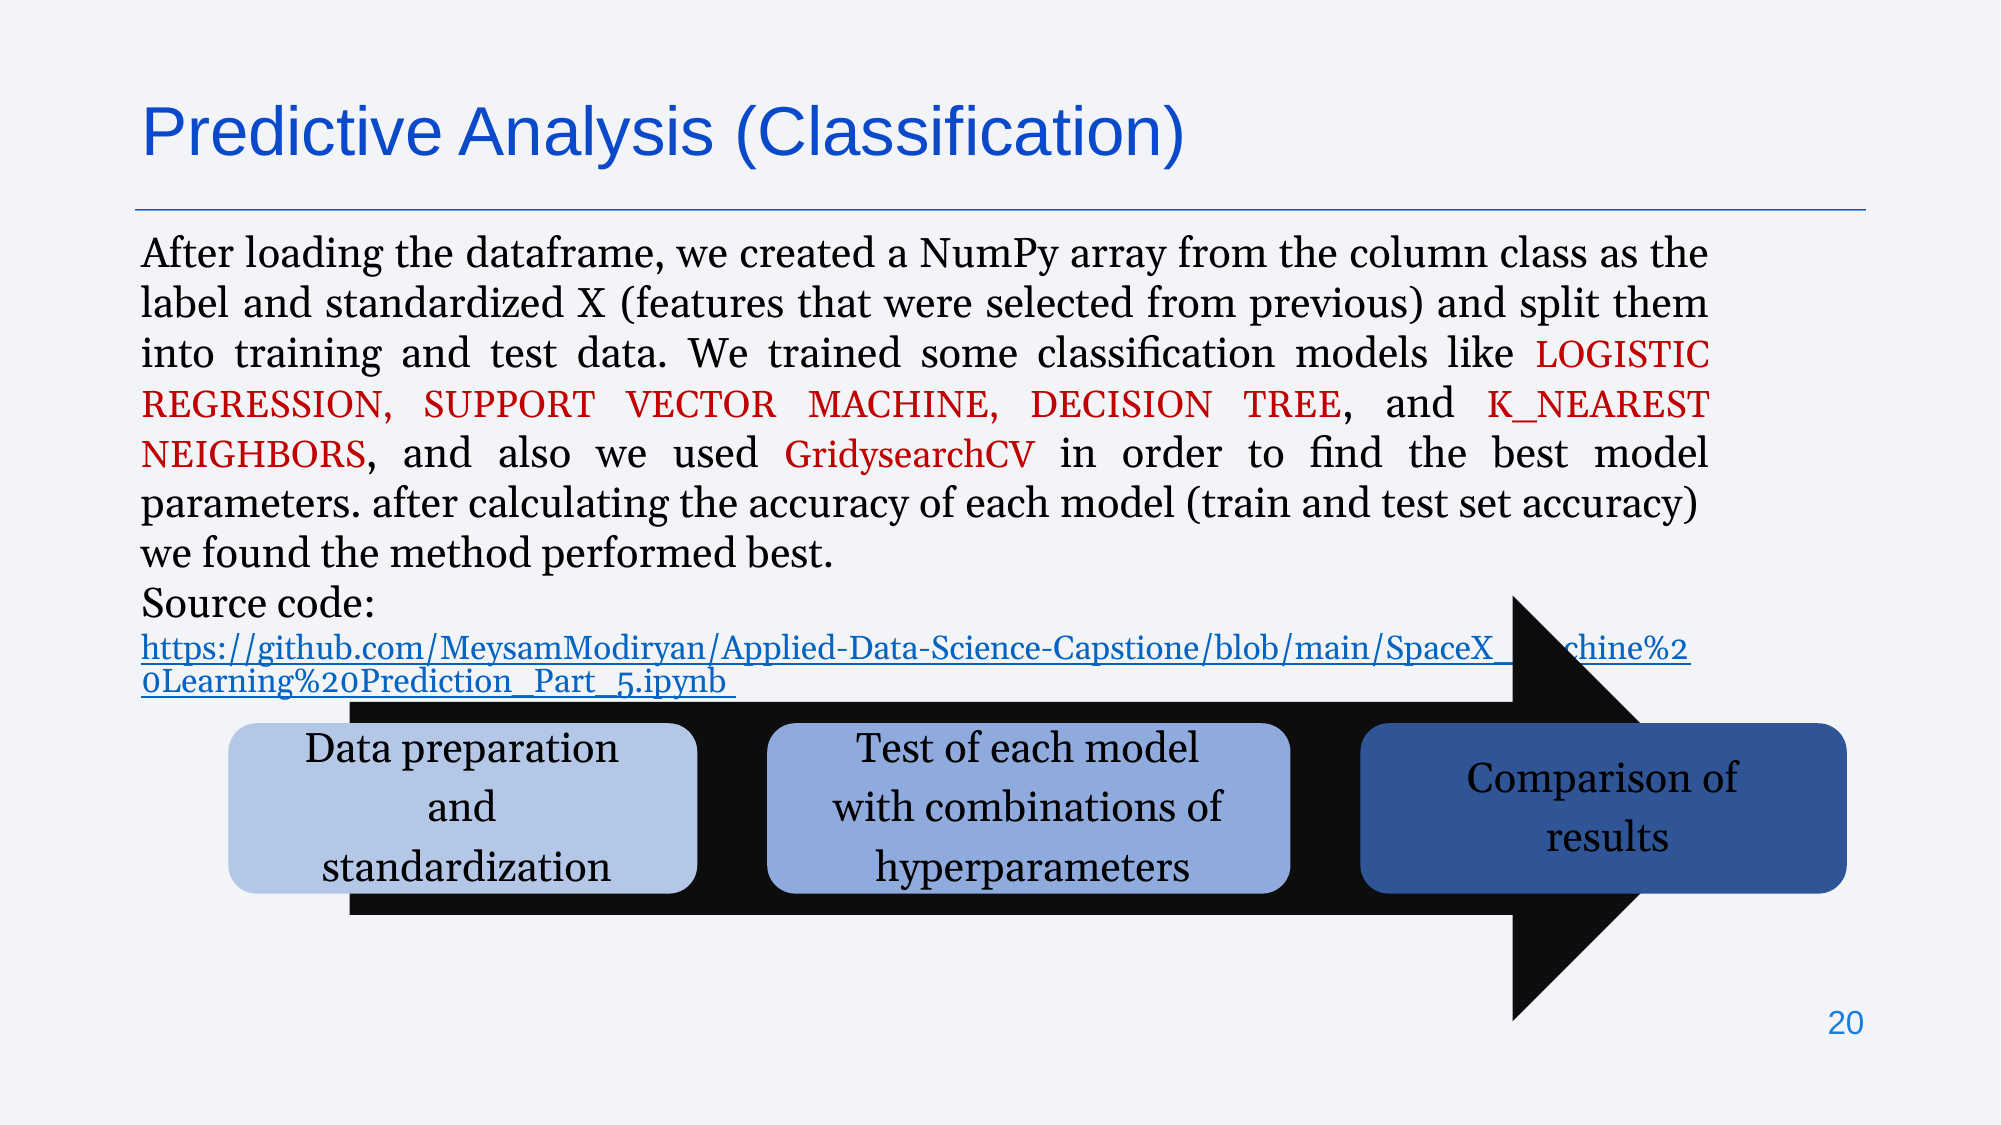

Predictive Analysis (Classification)
After loading the dataframe, we created a NumPy array from the column class as the label and standardized X (features that were selected from previous) and split them into training and test data. We trained some classification models like LOGISTIC REGRESSION, SUPPORT VECTOR MACHINE, DECISION TREE, and K_NEAREST NEIGHBORS, and also we used GridysearchCV in order to find the best model parameters. after calculating the accuracy of each model (train and test set accuracy)  we found the method performed best.
Source code: https://github.com/MeysamModiryan/Applied-Data-Science-Capstione/blob/main/SpaceX_Machine%20Learning%20Prediction_Part_5.ipynb
Data preparation
and
standardization
Test of each model
with combinations of
hyperparameters
Comparison of
results
20